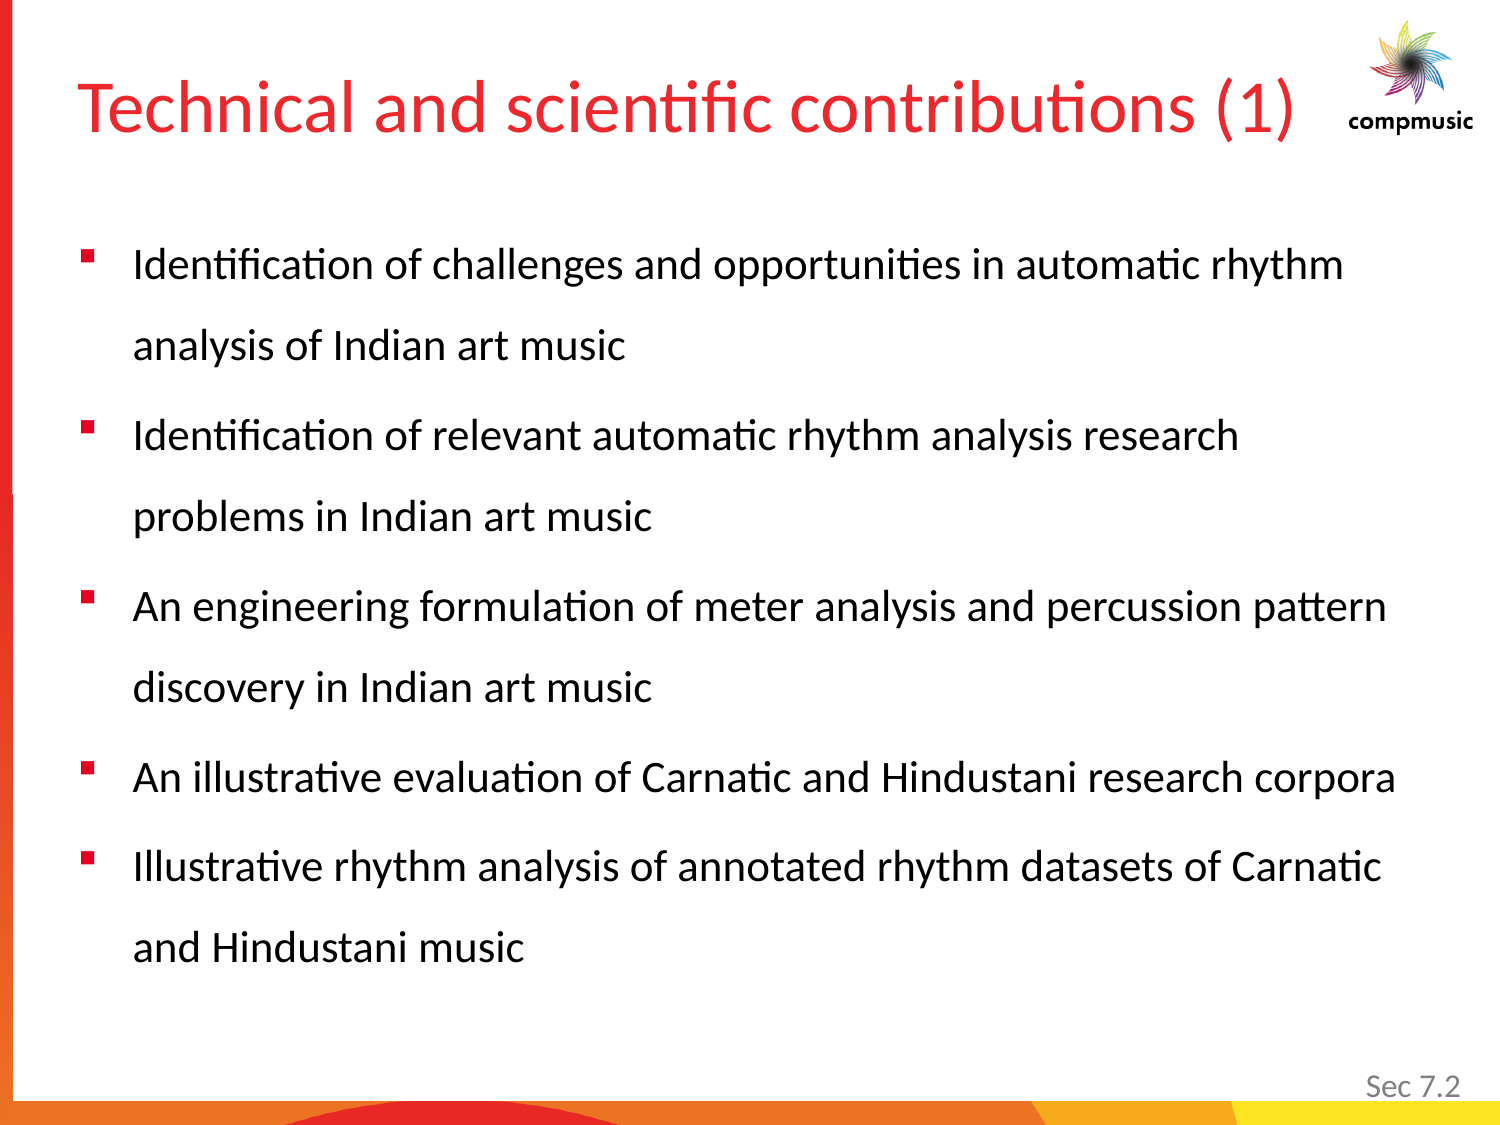

# Technical and scientific contributions (1)
Identification of challenges and opportunities in automatic rhythm analysis of Indian art music
Identification of relevant automatic rhythm analysis research problems in Indian art music
An engineering formulation of meter analysis and percussion pattern discovery in Indian art music
An illustrative evaluation of Carnatic and Hindustani research corpora
Illustrative rhythm analysis of annotated rhythm datasets of Carnatic and Hindustani music

Sec 7.2